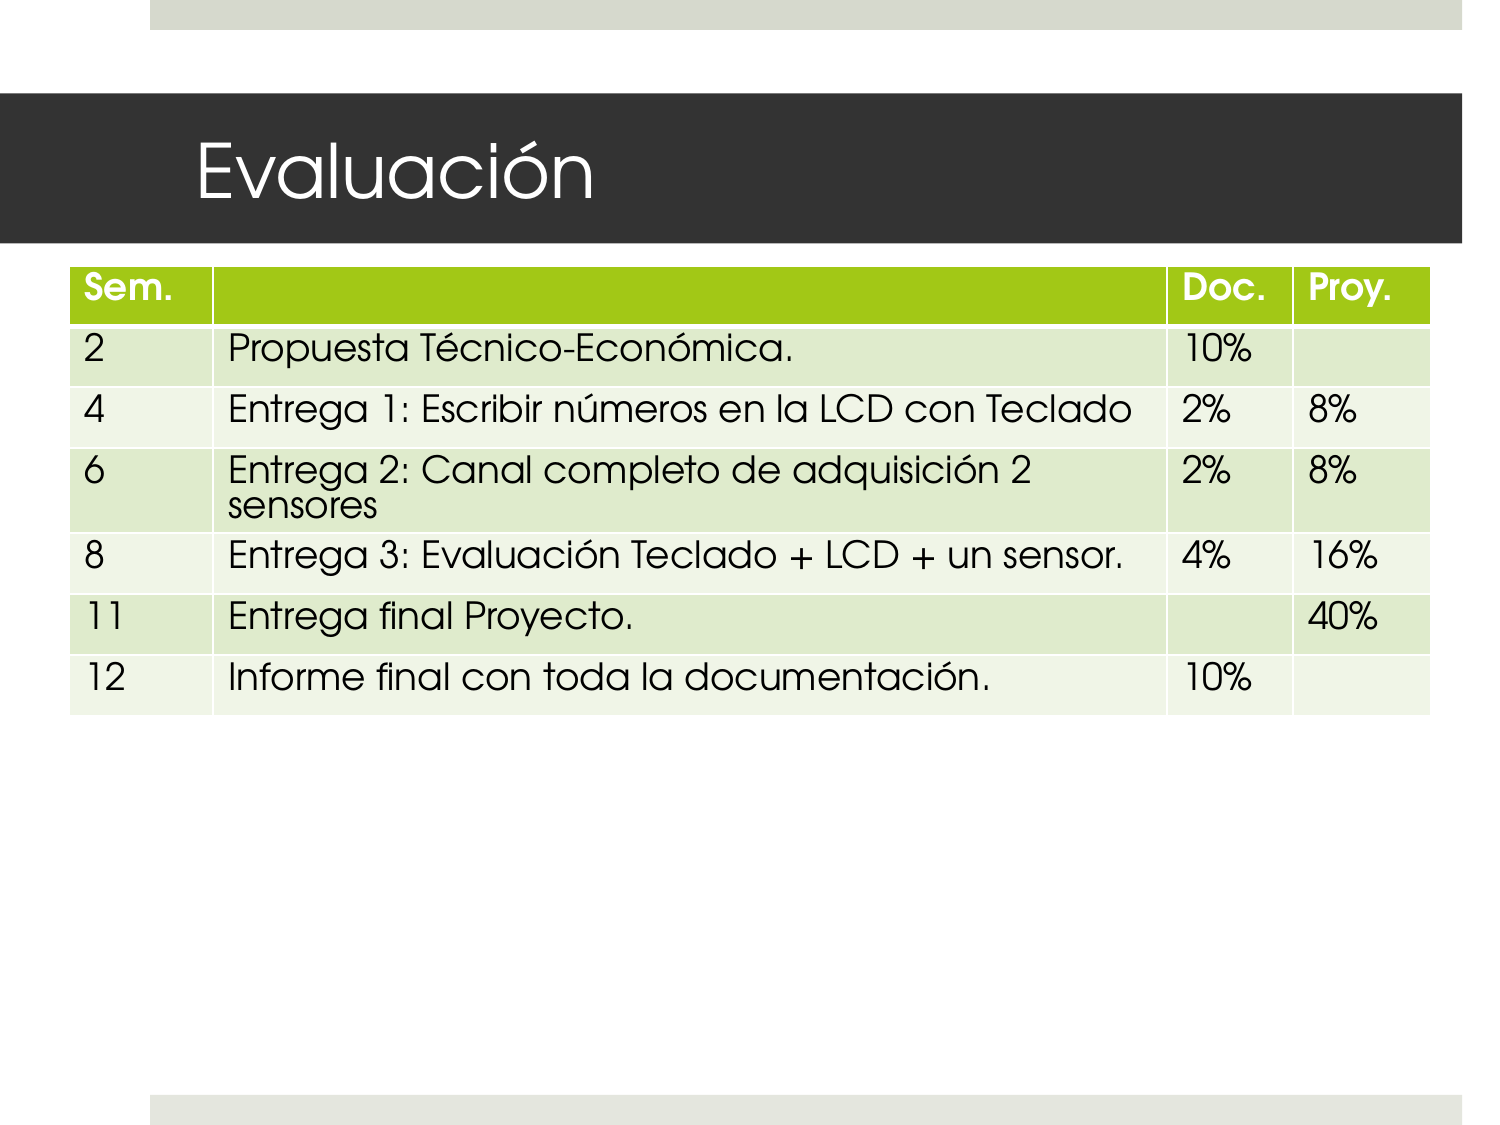

# Evaluación
| Sem. |  | Doc. | Proy. |
| --- | --- | --- | --- |
| 2 | Propuesta Técnico-Económica. | 10% |  |
| 4 | Entrega 1: Escribir números en la LCD con Teclado | 2% | 8% |
| 6 | Entrega 2: Canal completo de adquisición 2 sensores | 2% | 8% |
| 8 | Entrega 3: Evaluación Teclado + LCD + un sensor. | 4% | 16% |
| 11 | Entrega final Proyecto. |  | 40% |
| 12 | Informe final con toda la documentación. | 10% |  |